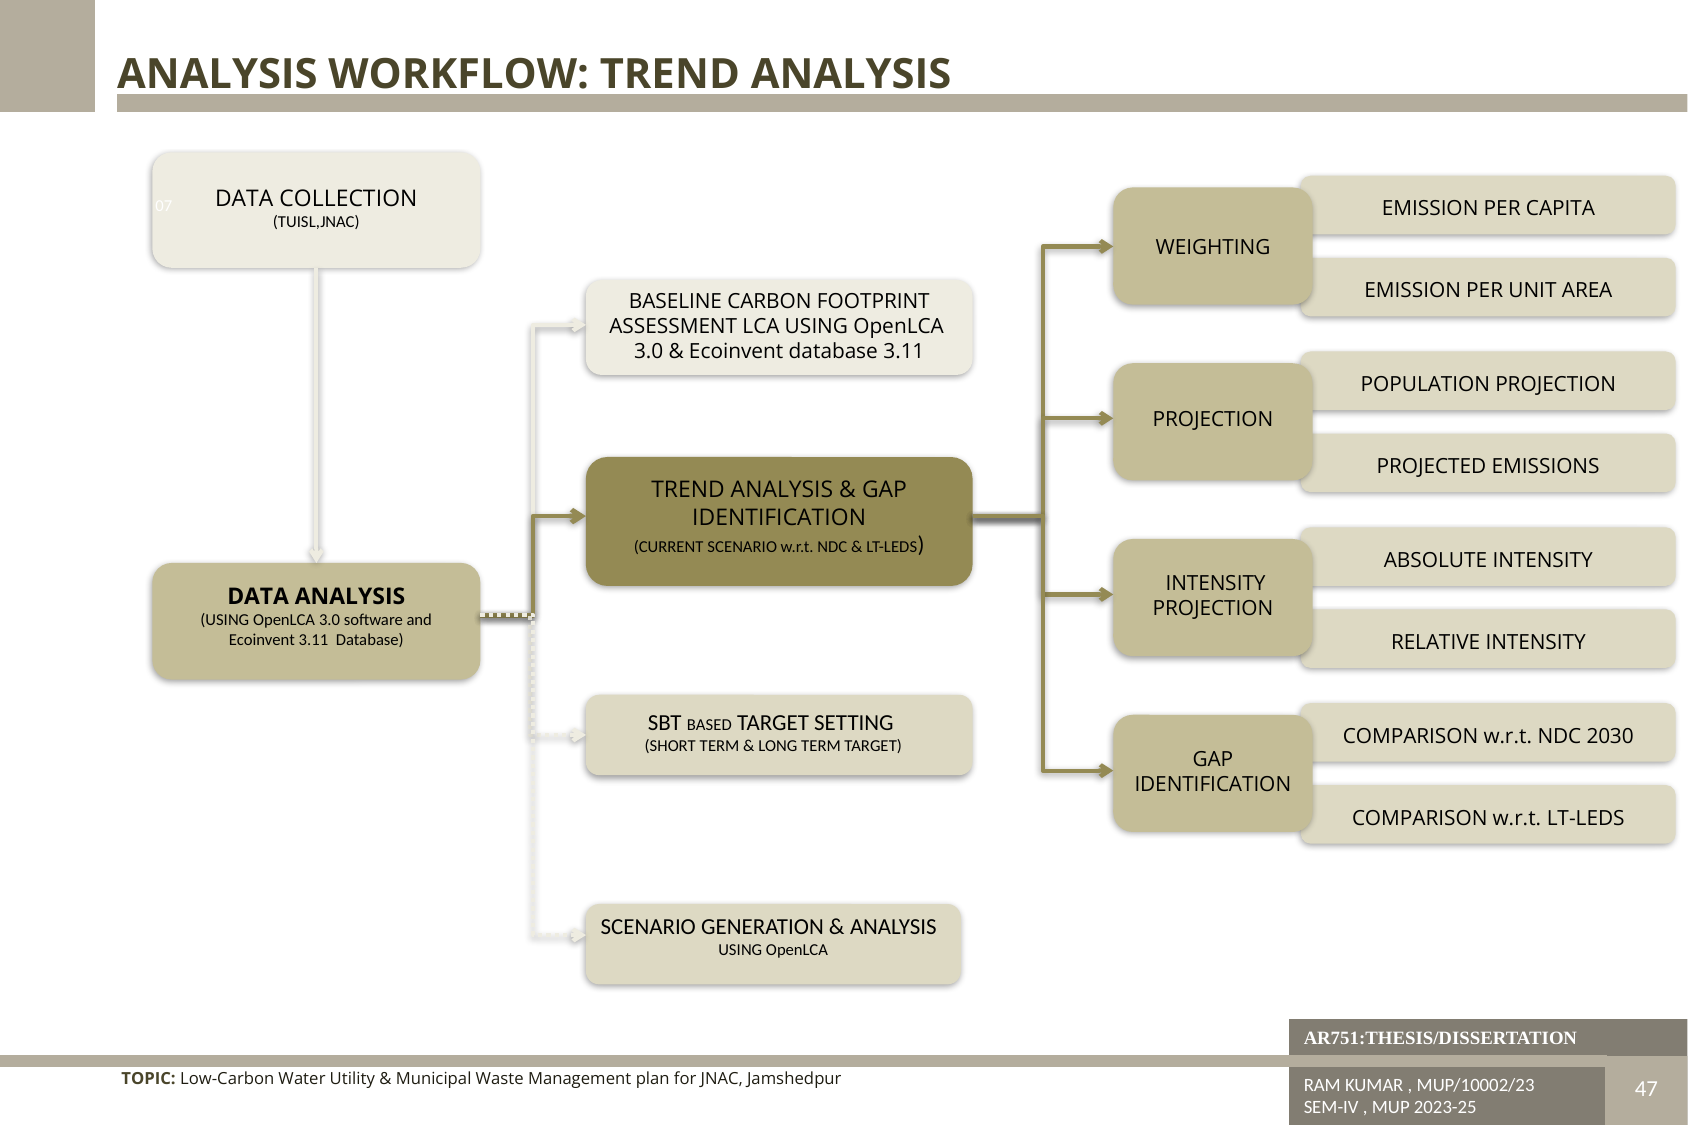

ANALYSIS WORKFLOW: TREND ANALYSIS

DATA COLLECTION
(TUISL,JNAC)

07

EMISSION PER CAPITA
WEIGHTING

EMISSION PER UNIT AREA

BASELINE CARBON FOOTPRINT ASSESSMENT LCA USING OpenLCA  3.0 & Ecoinvent database 3.11

POPULATION PROJECTION
PROJECTION

PROJECTED EMISSIONS

TREND ANALYSIS & GAP IDENTIFICATION
(CURRENT SCENARIO w.r.t. NDC & LT-LEDS)

ABSOLUTE INTENSITY
 INTENSITY PROJECTION

DATA ANALYSIS
(USING OpenLCA 3.0 software and Ecoinvent 3.11  Database)

RELATIVE INTENSITY

SBT BASED TARGET SETTING
(SHORT TERM & LONG TERM TARGET)

COMPARISON w.r.t. NDC 2030
GAP IDENTIFICATION

COMPARISON w.r.t. LT-LEDS

SCENARIO GENERATION & ANALYSIS
USING OpenLCA

AR751:THESIS/DISSERTATION

TOPIC: Low-Carbon Water Utility & Municipal Waste Management plan for JNAC, Jamshedpur

RAM KUMAR , MUP/10002/23
SEM-IV , MUP 2023-25

DISSERTATION & PLANNING SEMINAR

47